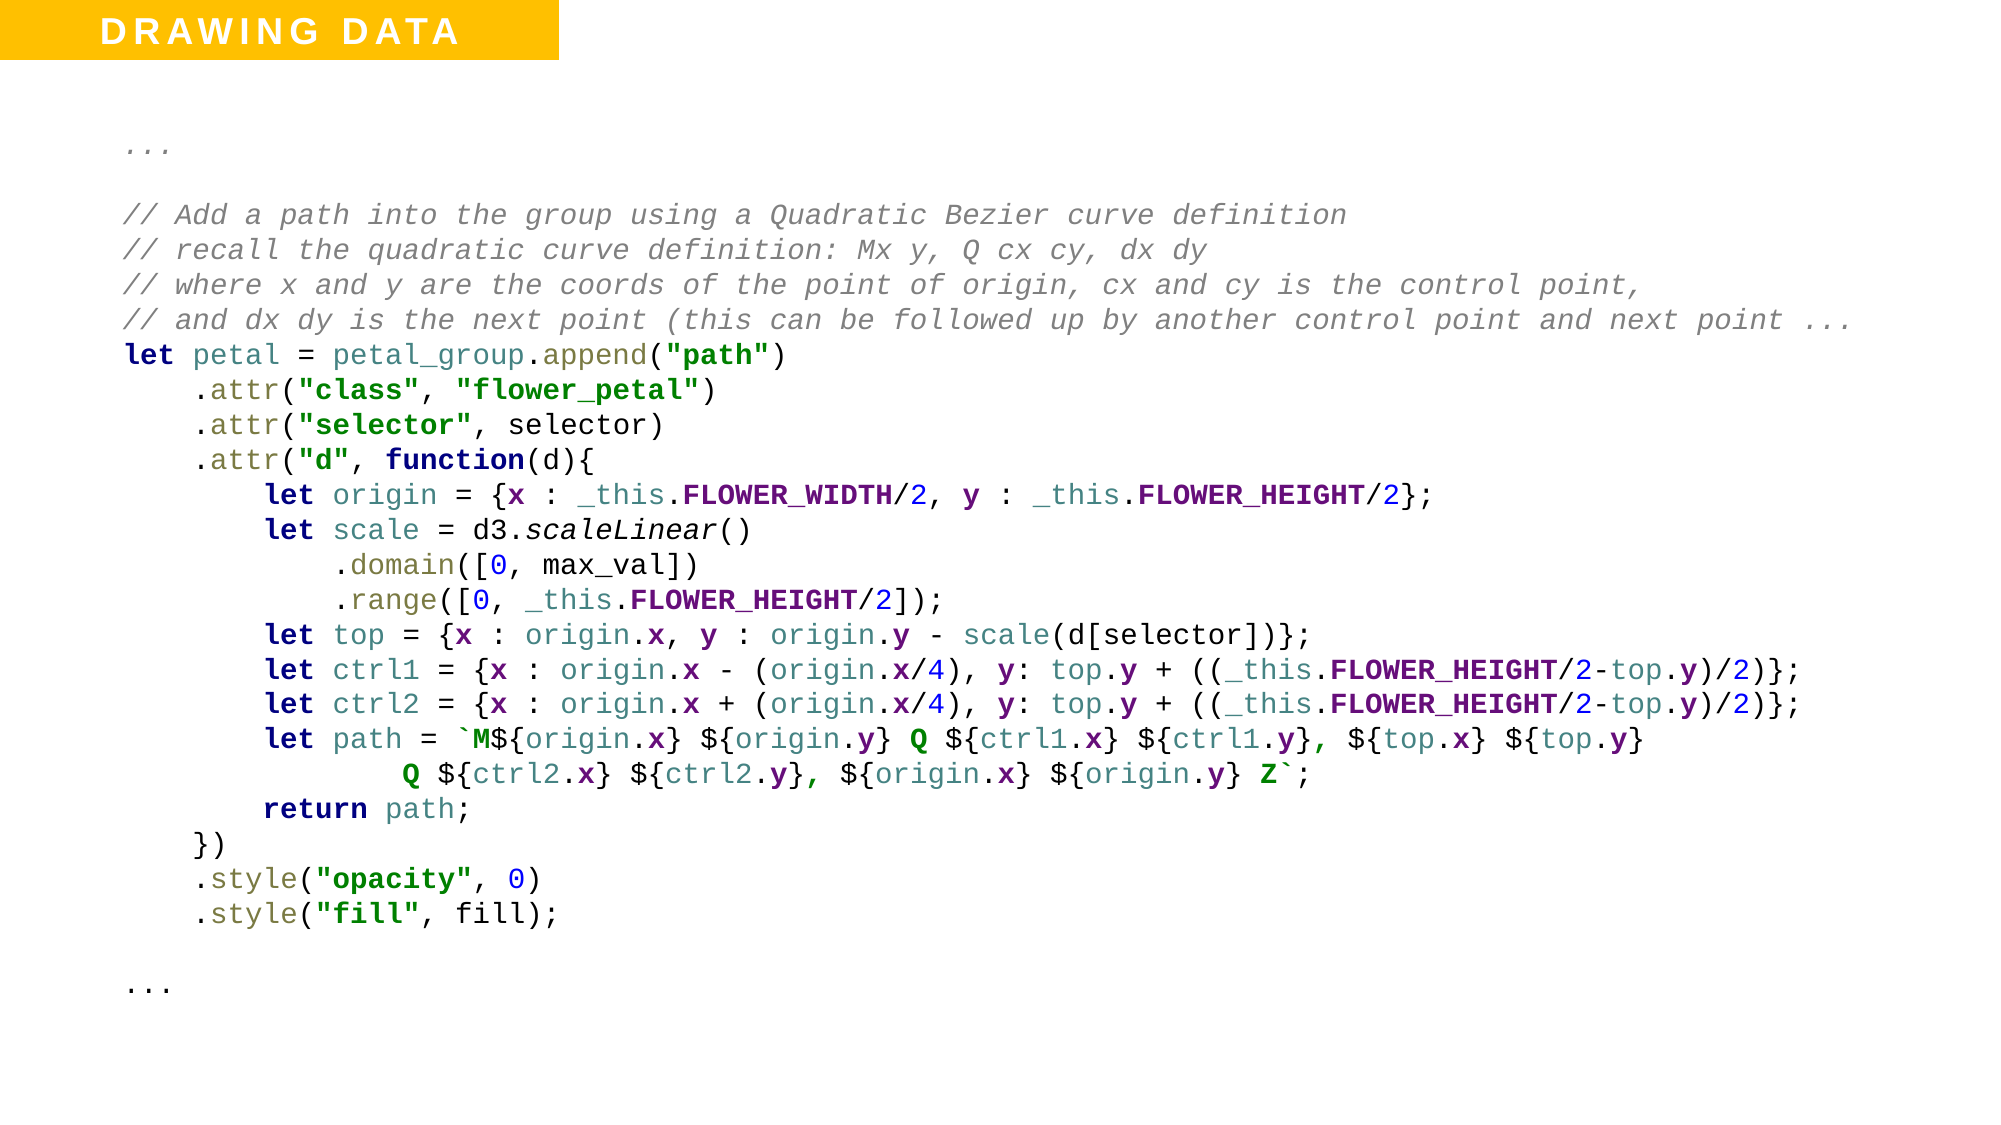

...

// Add a path into the group using a Quadratic Bezier curve definition
// recall the quadratic curve definition: Mx y, Q cx cy, dx dy
// where x and y are the coords of the point of origin, cx and cy is the control point,
// and dx dy is the next point (this can be followed up by another control point and next point ...
let petal = petal_group.append("path")
    .attr("class", "flower_petal")
    .attr("selector", selector)
    .attr("d", function(d){
        let origin = {x : _this.FLOWER_WIDTH/2, y : _this.FLOWER_HEIGHT/2};
        let scale = d3.scaleLinear()
            .domain([0, max_val])
            .range([0, _this.FLOWER_HEIGHT/2]);
        let top = {x : origin.x, y : origin.y - scale(d[selector])};
        let ctrl1 = {x : origin.x - (origin.x/4), y: top.y + ((_this.FLOWER_HEIGHT/2-top.y)/2)};
        let ctrl2 = {x : origin.x + (origin.x/4), y: top.y + ((_this.FLOWER_HEIGHT/2-top.y)/2)};
        let path = `M${origin.x} ${origin.y} Q ${ctrl1.x} ${ctrl1.y}, ${top.x} ${top.y}
                Q ${ctrl2.x} ${ctrl2.y}, ${origin.x} ${origin.y} Z`;
        return path;
    })
    .style("opacity", 0)
    .style("fill", fill);
...